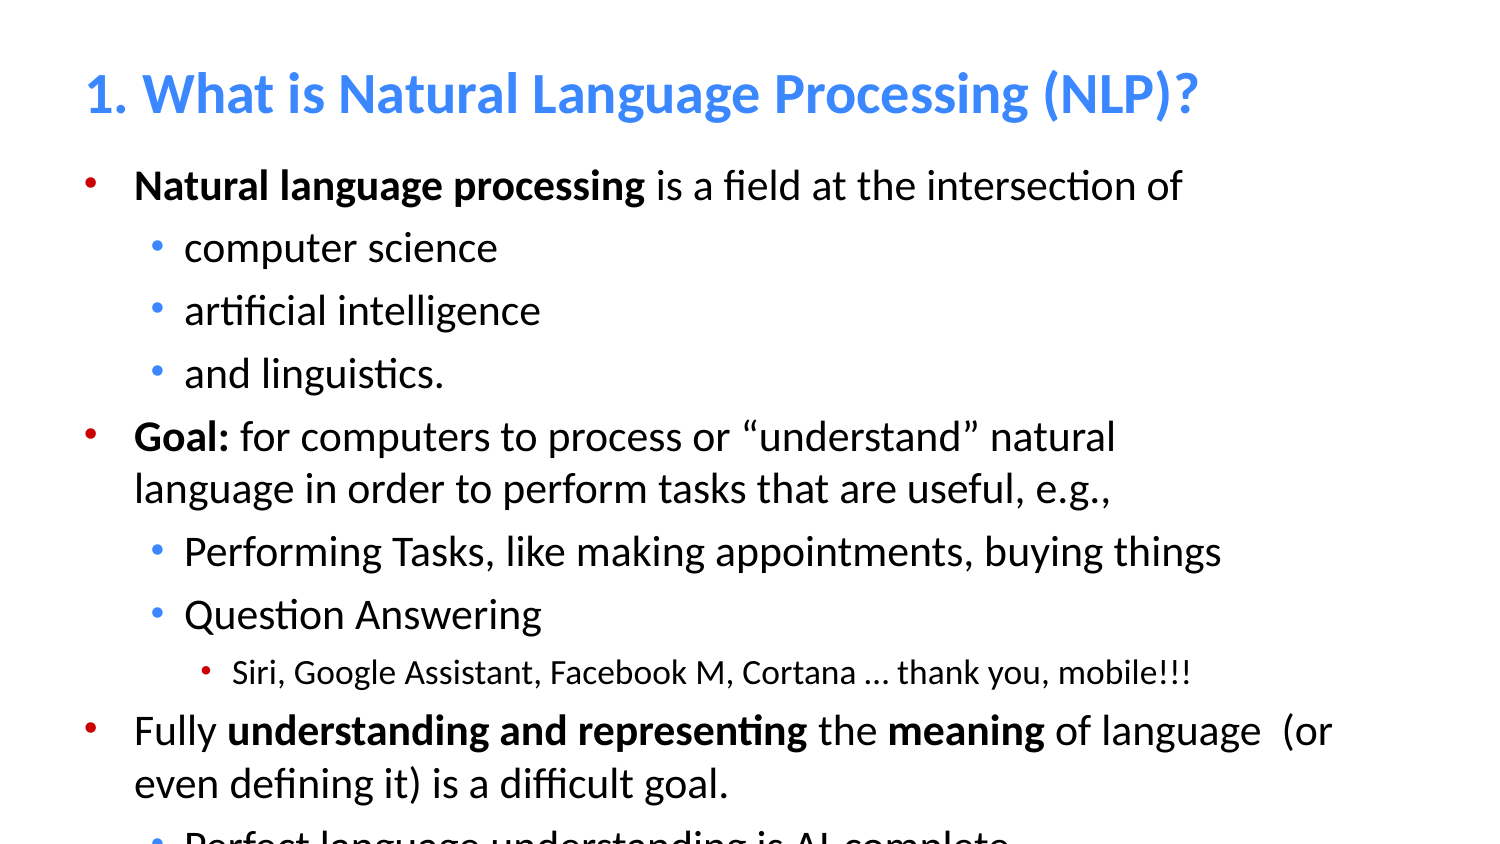

# 1. What is Natural Language Processing (NLP)?
Natural language processing is a field at the intersection of
computer science
artificial intelligence
and linguistics.
Goal: for computers to process or “understand” natural  language in order to perform tasks that are useful, e.g.,
Performing Tasks, like making appointments, buying things
Question Answering
Siri, Google Assistant, Facebook M, Cortana … thank you, mobile!!!
Fully understanding and representing the meaning of language  (or even defining it) is a difficult goal.
Perfect language understanding is AI-complete